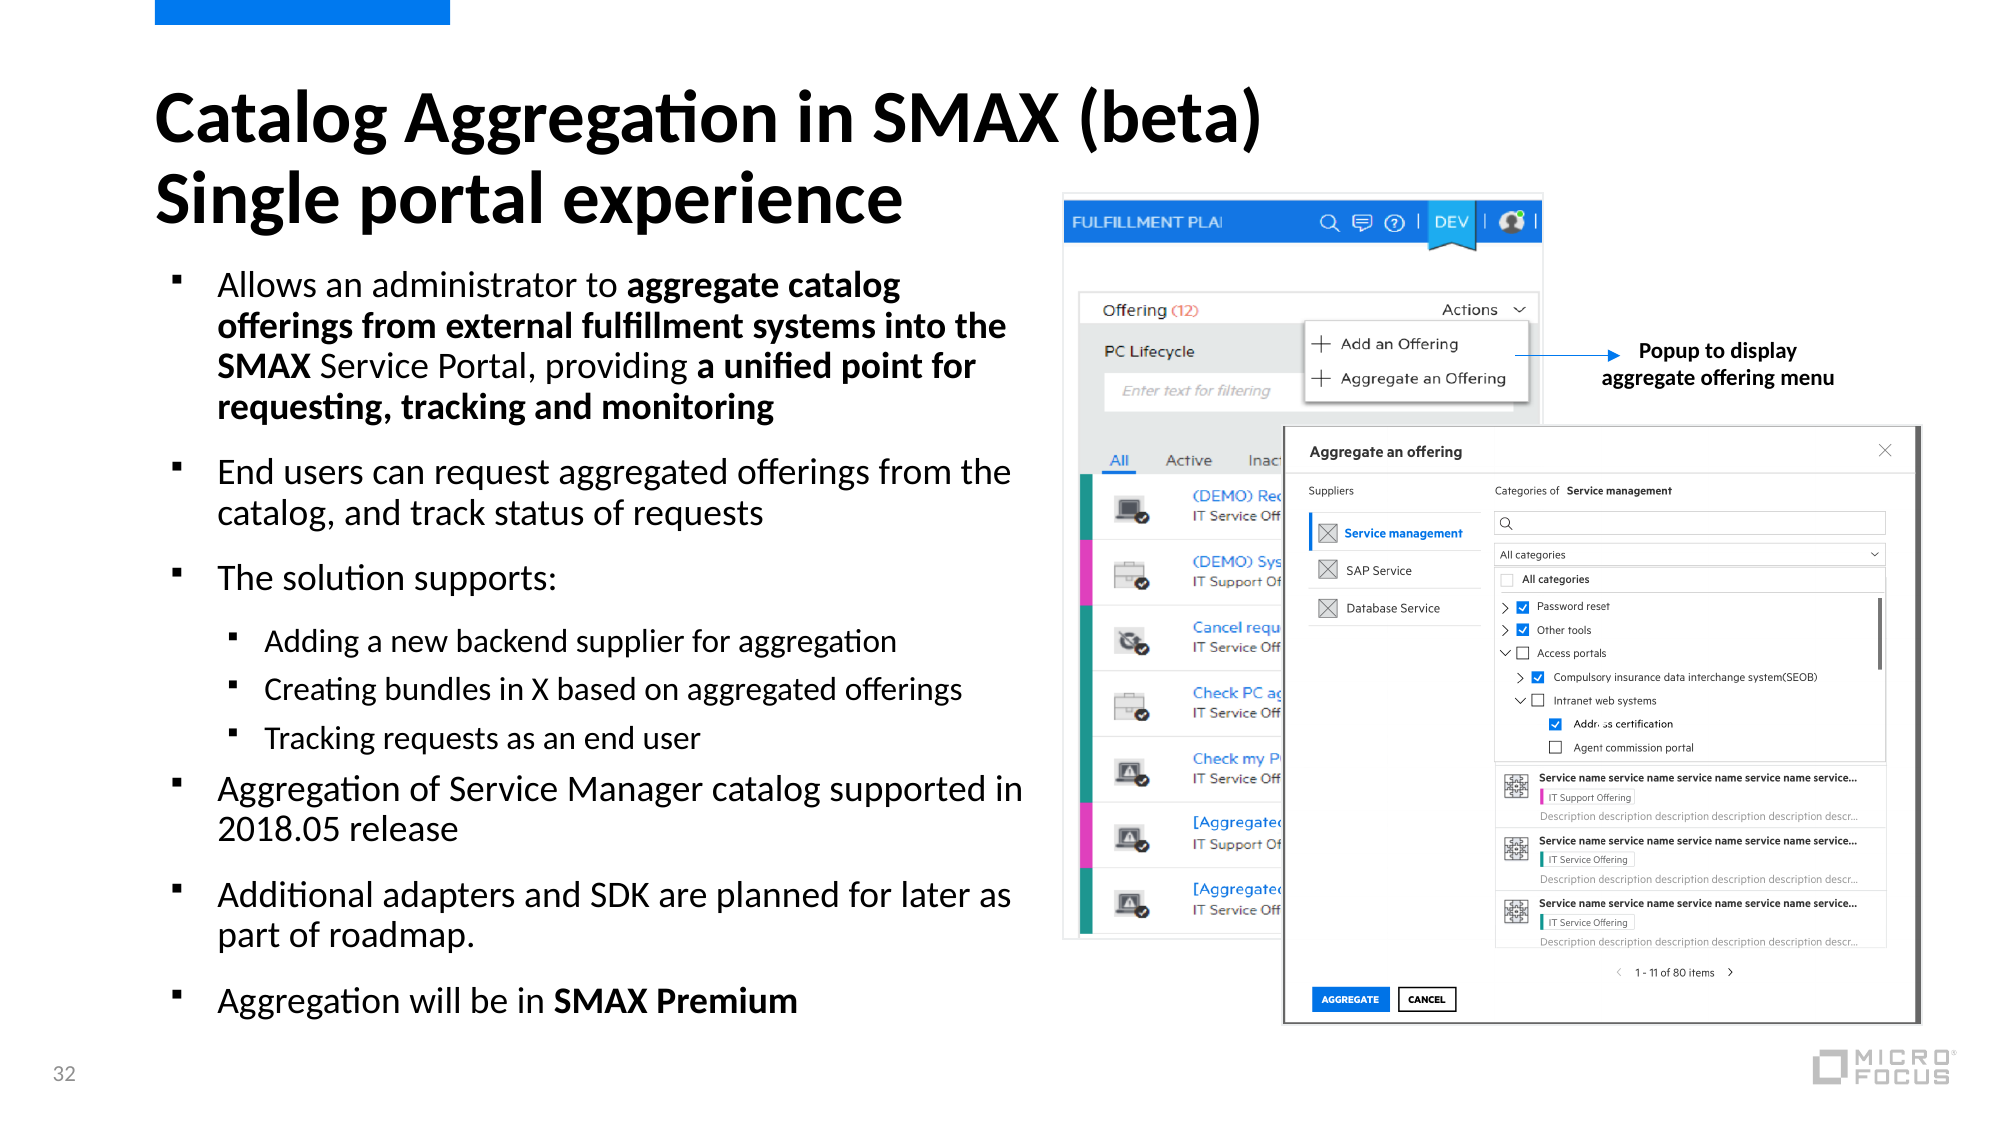

# Catalog Aggregation in SMAX (beta) Single portal experience

Allows an administrator to aggregate catalog offerings from external fulfillment systems into the SMAX Service Portal, providing a unified point for requesting, tracking and monitoring
End users can request aggregated offerings from the catalog, and track status of requests
The solution supports:
Adding a new backend supplier for aggregation
Creating bundles in X based on aggregated offerings
Tracking requests as an end user
Aggregation of Service Manager catalog supported in 2018.05 release
Additional adapters and SDK are planned for later as part of roadmap.
Aggregation will be in SMAX Premium

Popup to display aggregate offering menu
t
32